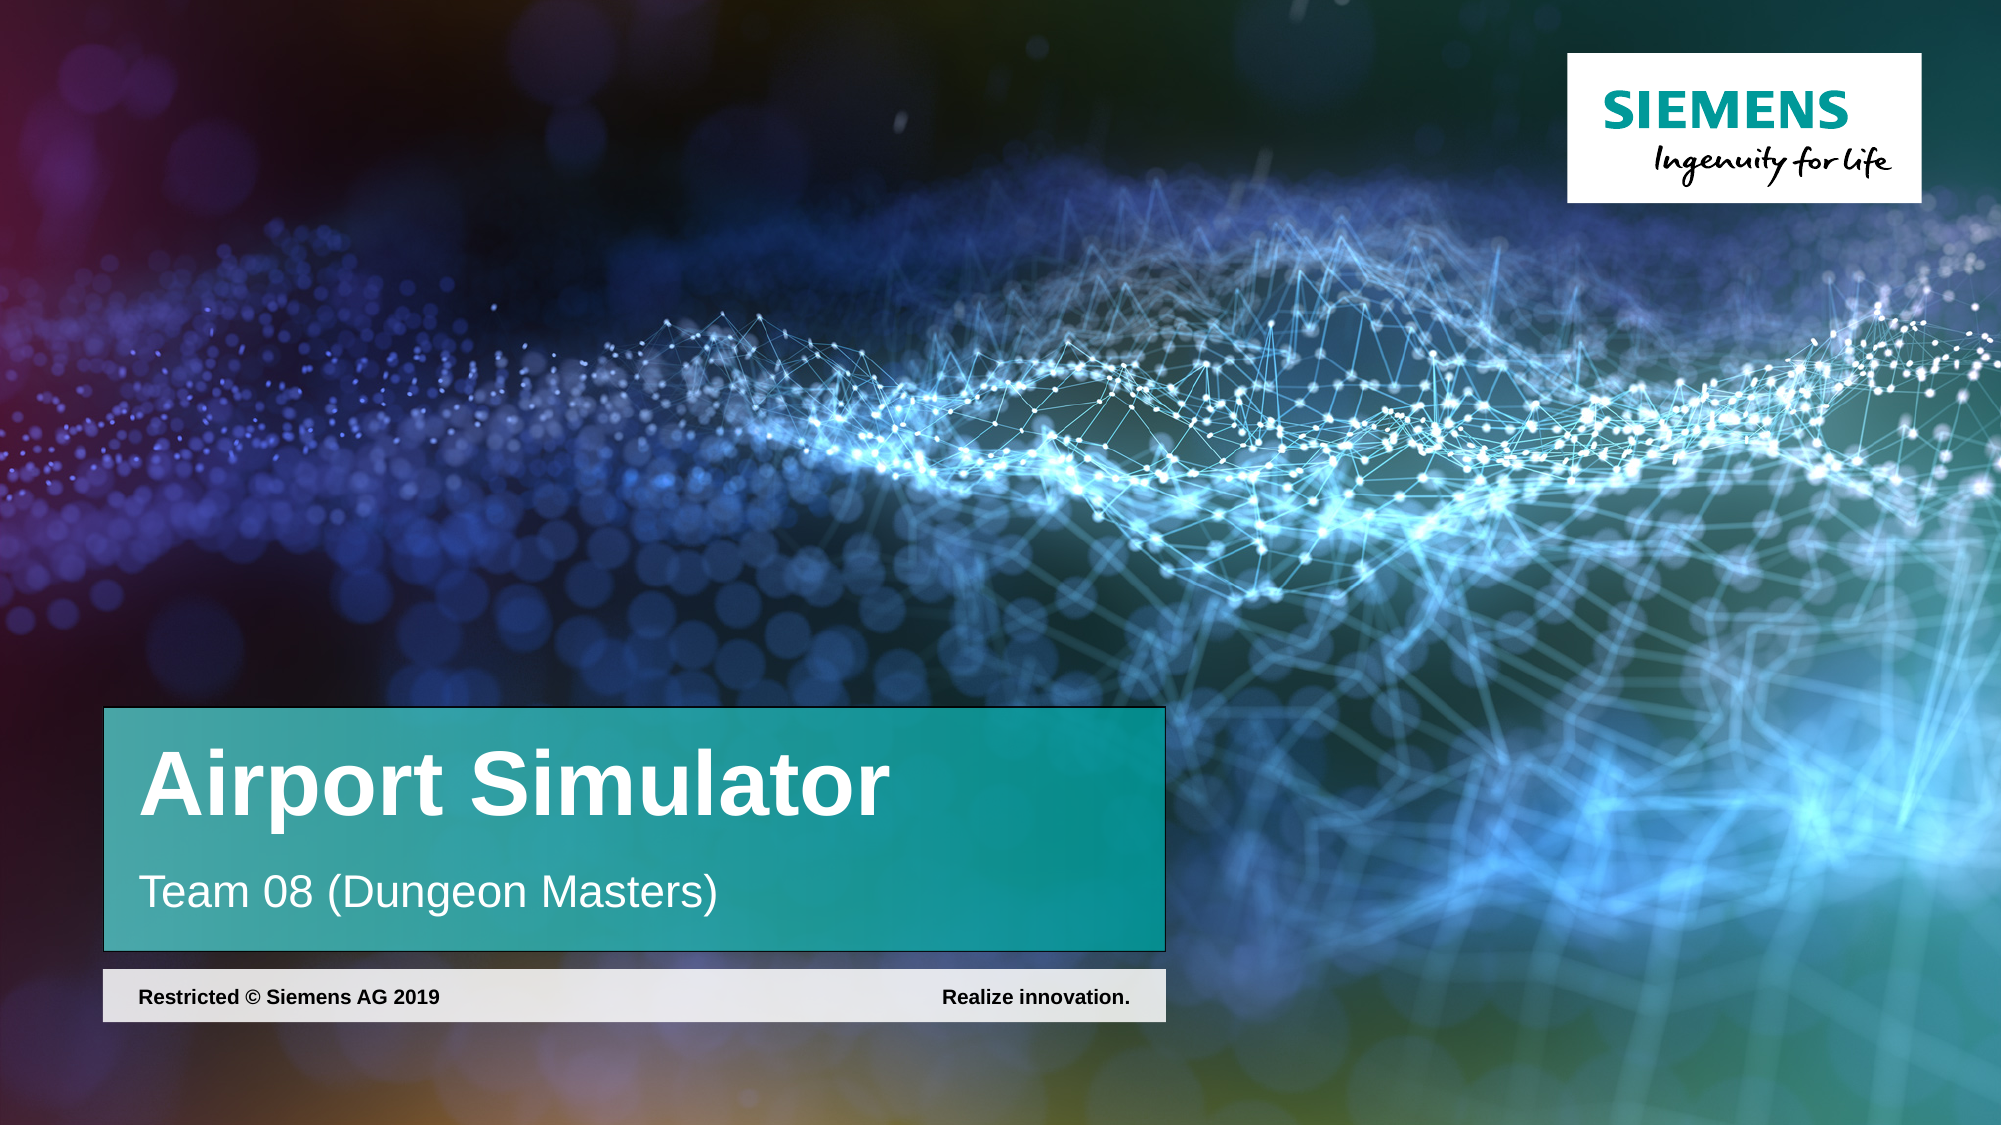

# Airport Simulator Team 08 (Dungeon Masters)
Restricted © Siemens AG 2019
Realize innovation.